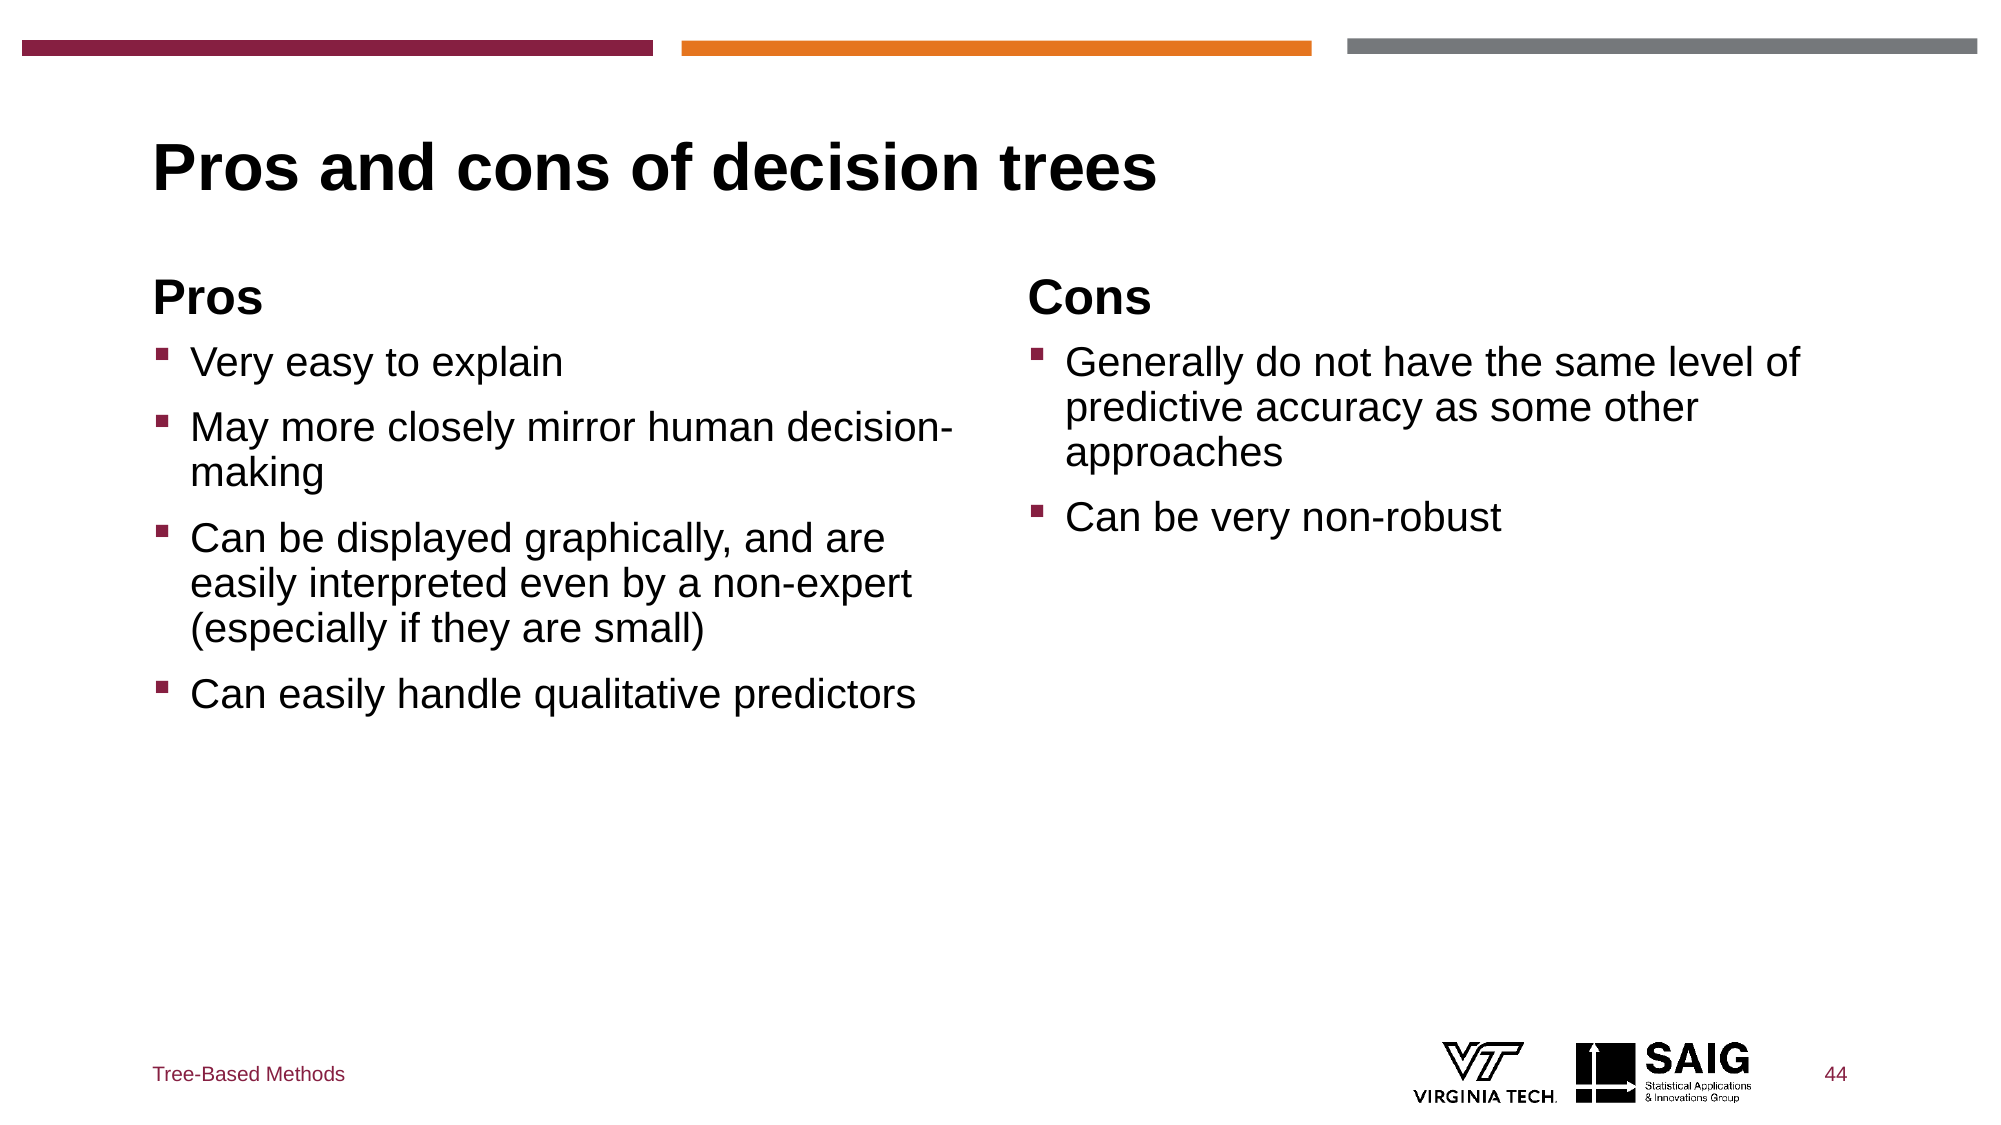

# Pros and cons of decision trees
Pros
Cons
Very easy to explain
May more closely mirror human decision-making
Can be displayed graphically, and are easily interpreted even by a non-expert (especially if they are small)
Can easily handle qualitative predictors
Generally do not have the same level of predictive accuracy as some other approaches
Can be very non-robust
Tree-Based Methods
44